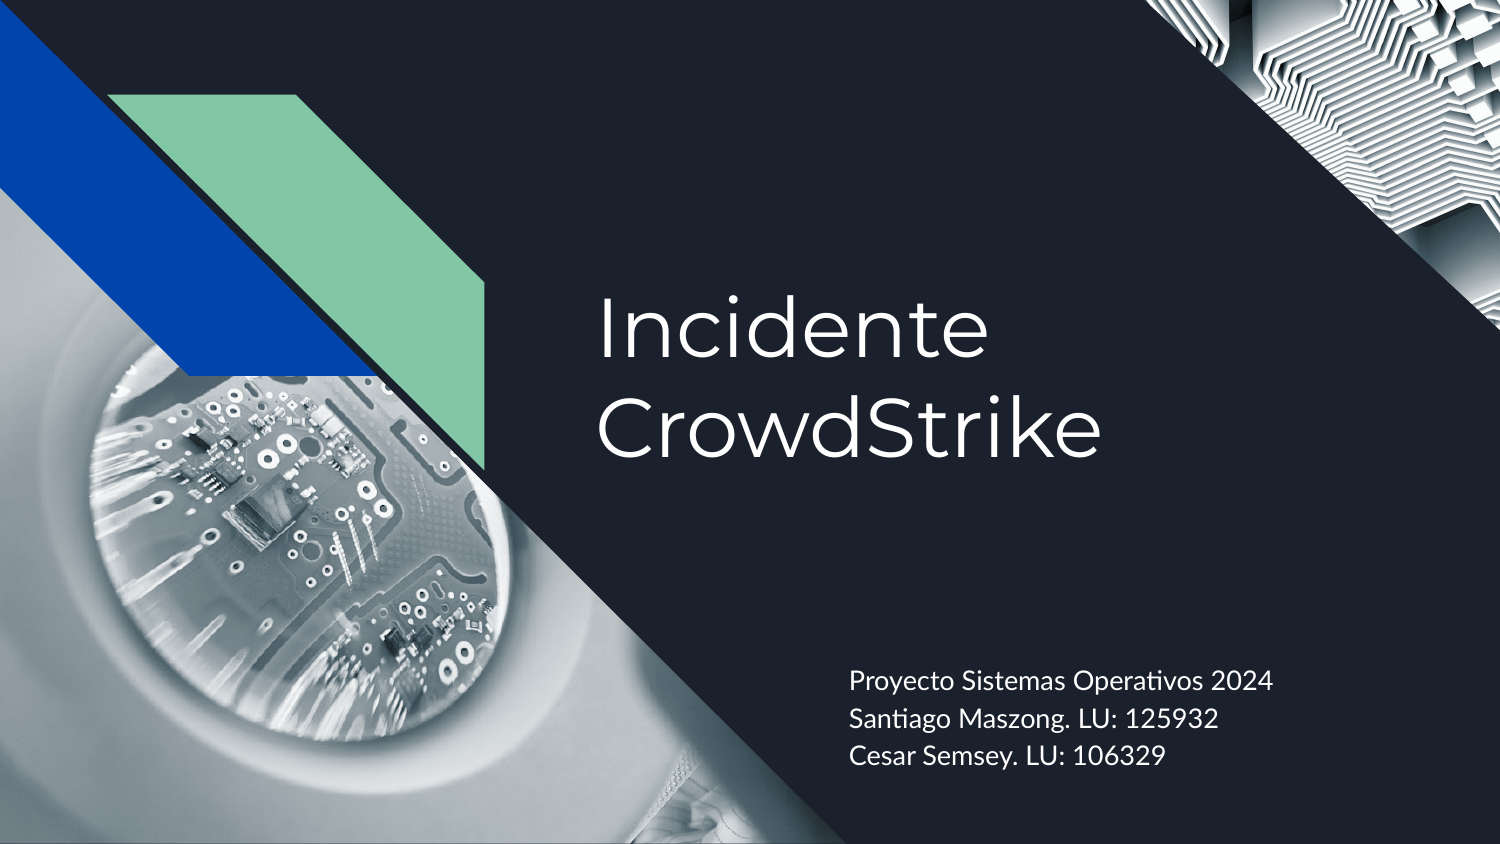

# Incidente CrowdStrike
Proyecto Sistemas Operativos 2024
Santiago Maszong. LU: 125932
Cesar Semsey. LU: 106329